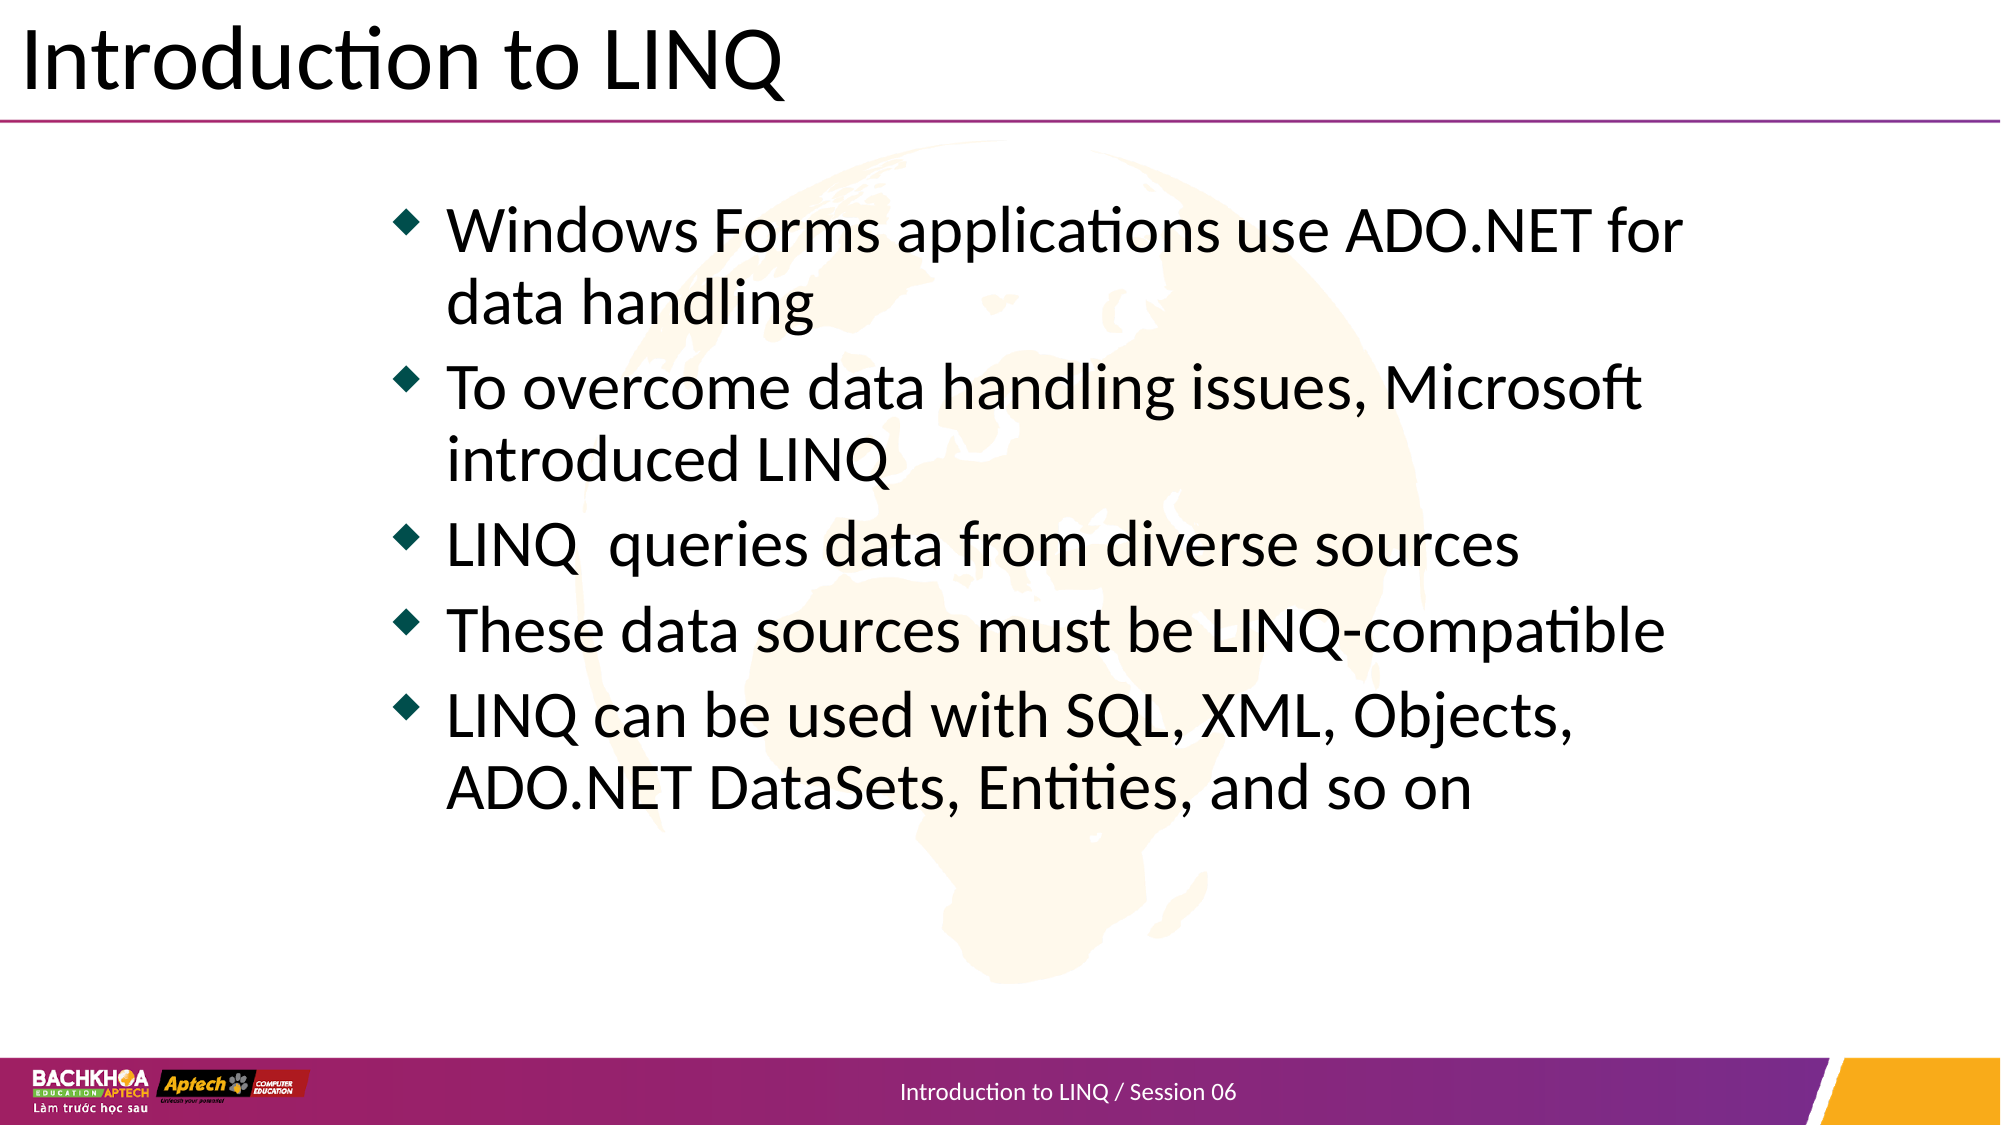

# Introduction to LINQ

Windows Forms applications use ADO.NET for data handling
To overcome data handling issues, Microsoft introduced LINQ
LINQ  queries data from diverse sources
These data sources must be LINQ-compatible
LINQ can be used with SQL, XML, Objects, ADO.NET DataSets, Entities, and so on

Introduction to LINQ / Session 06